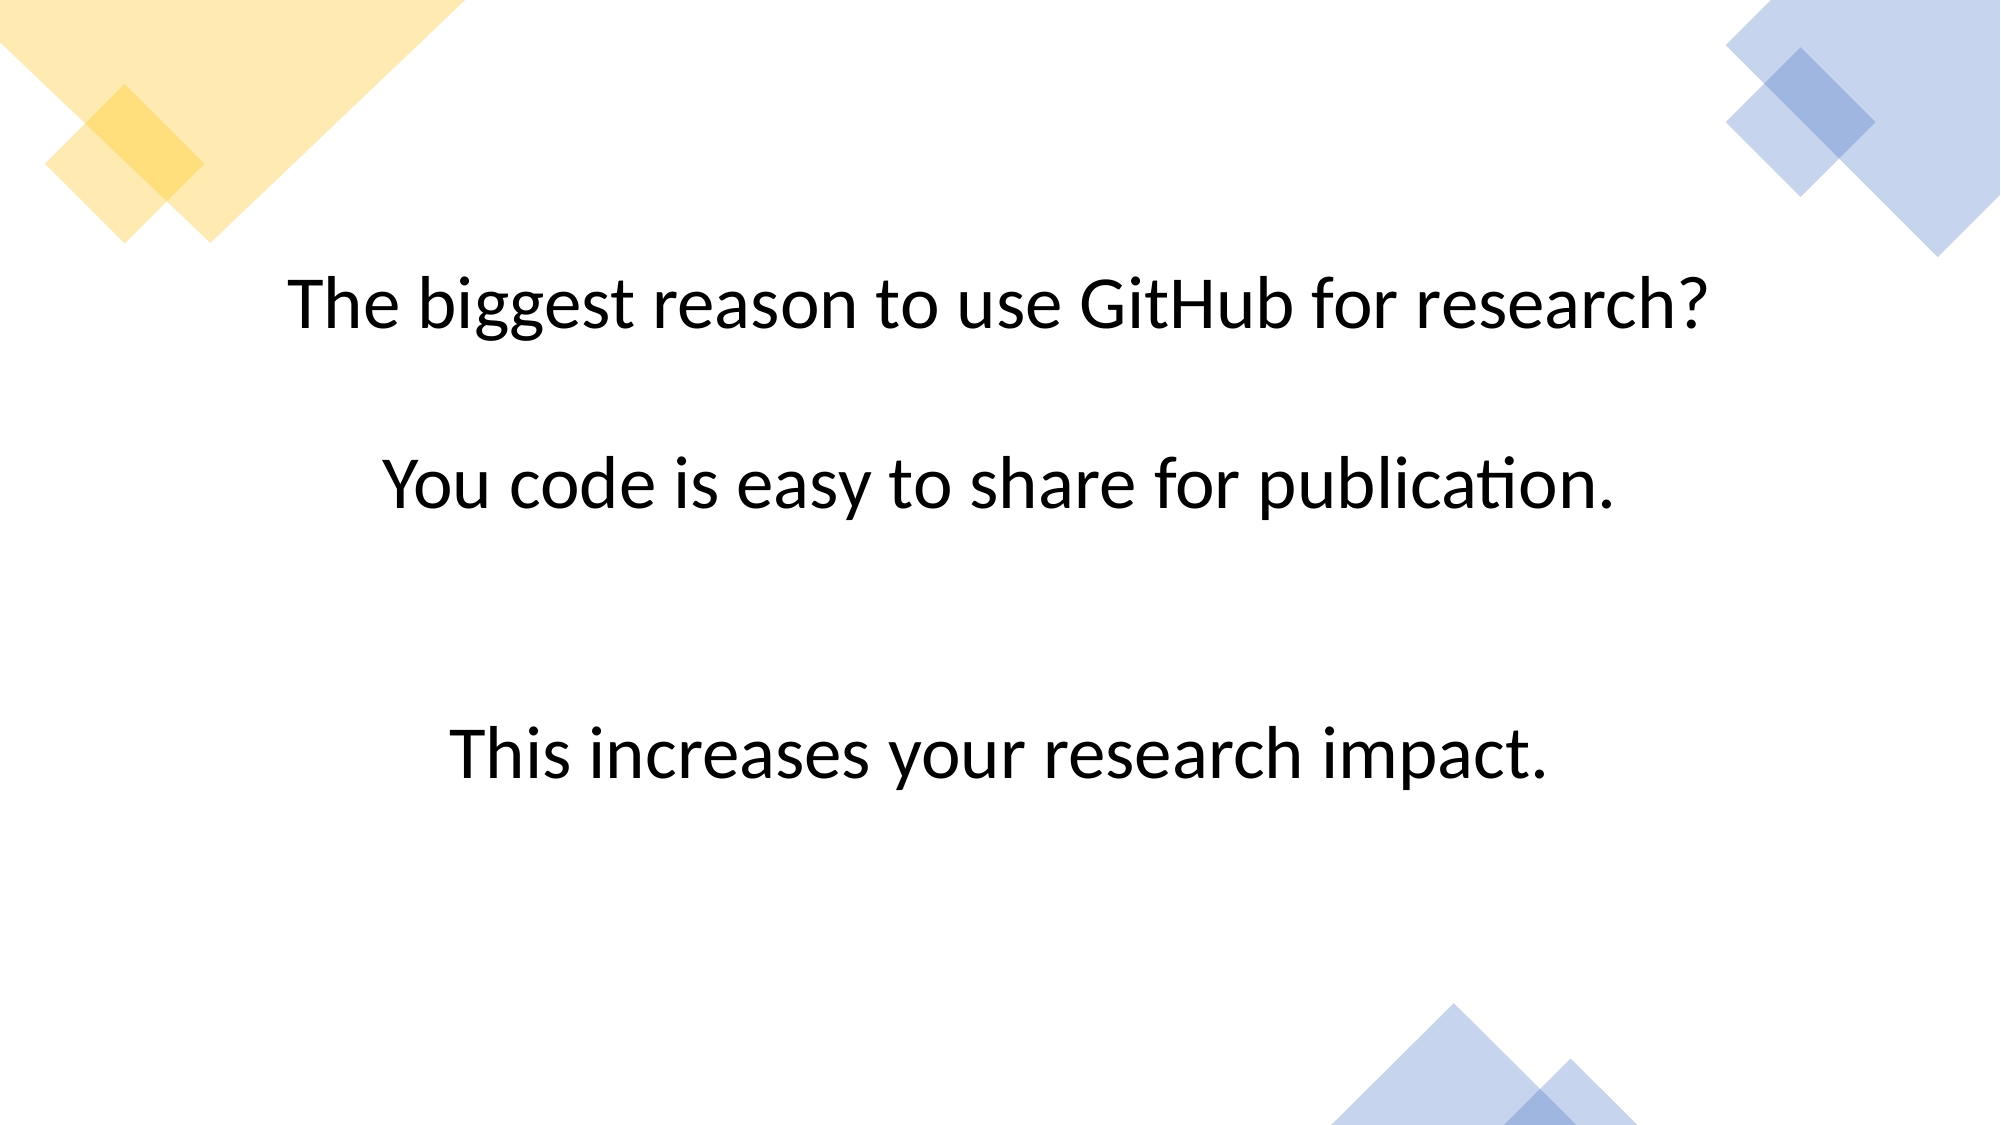

The biggest reason to use GitHub for research?

You code is easy to share for publication.

This increases your research impact.